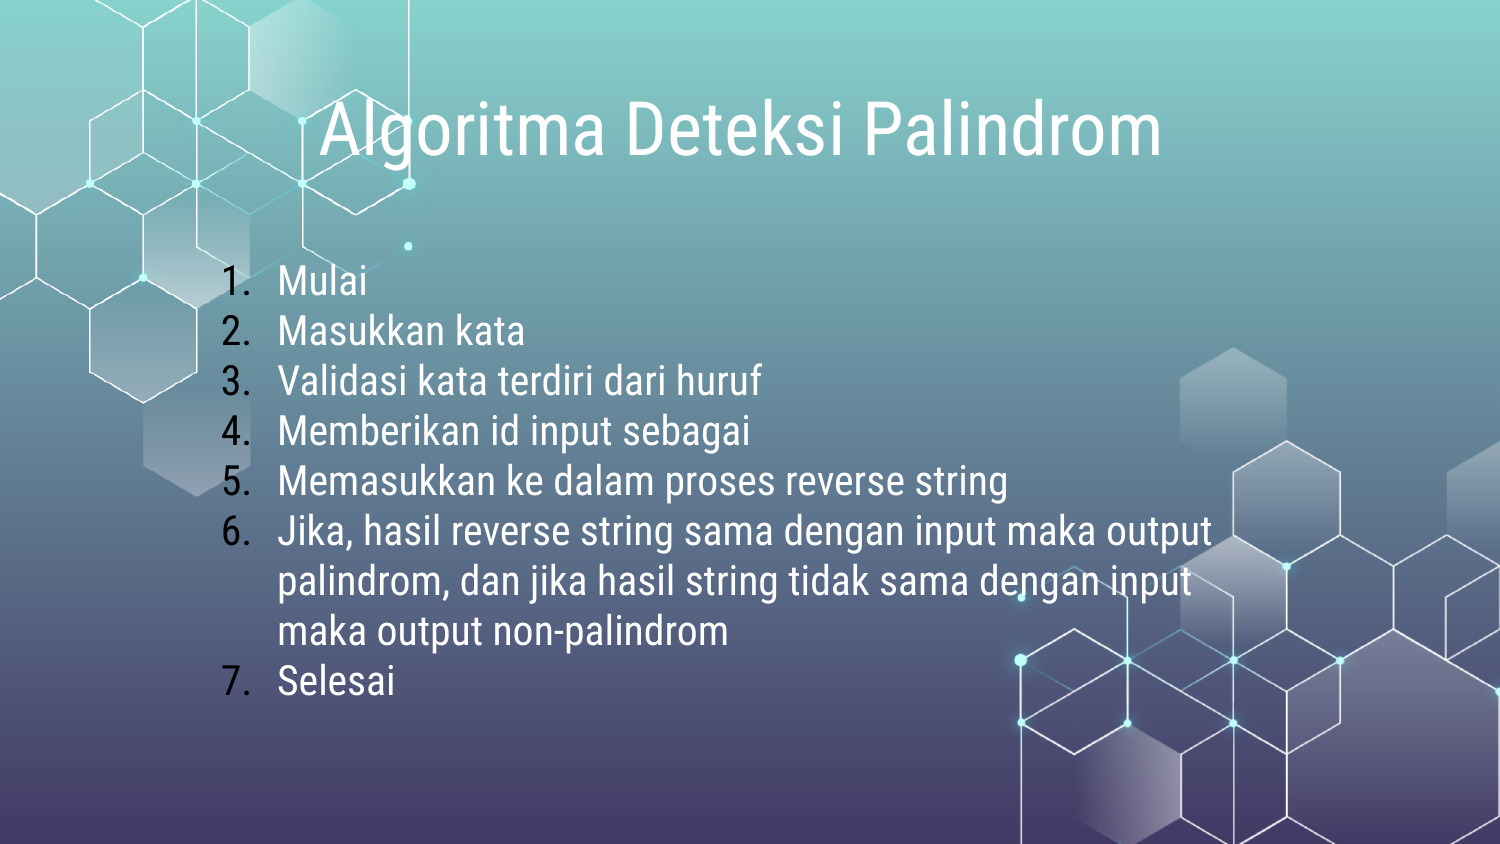

Algoritma Deteksi Palindrom
Mulai
Masukkan kata
Validasi kata terdiri dari huruf
Memberikan id input sebagai
Memasukkan ke dalam proses reverse string
Jika, hasil reverse string sama dengan input maka output palindrom, dan jika hasil string tidak sama dengan input maka output non-palindrom
Selesai